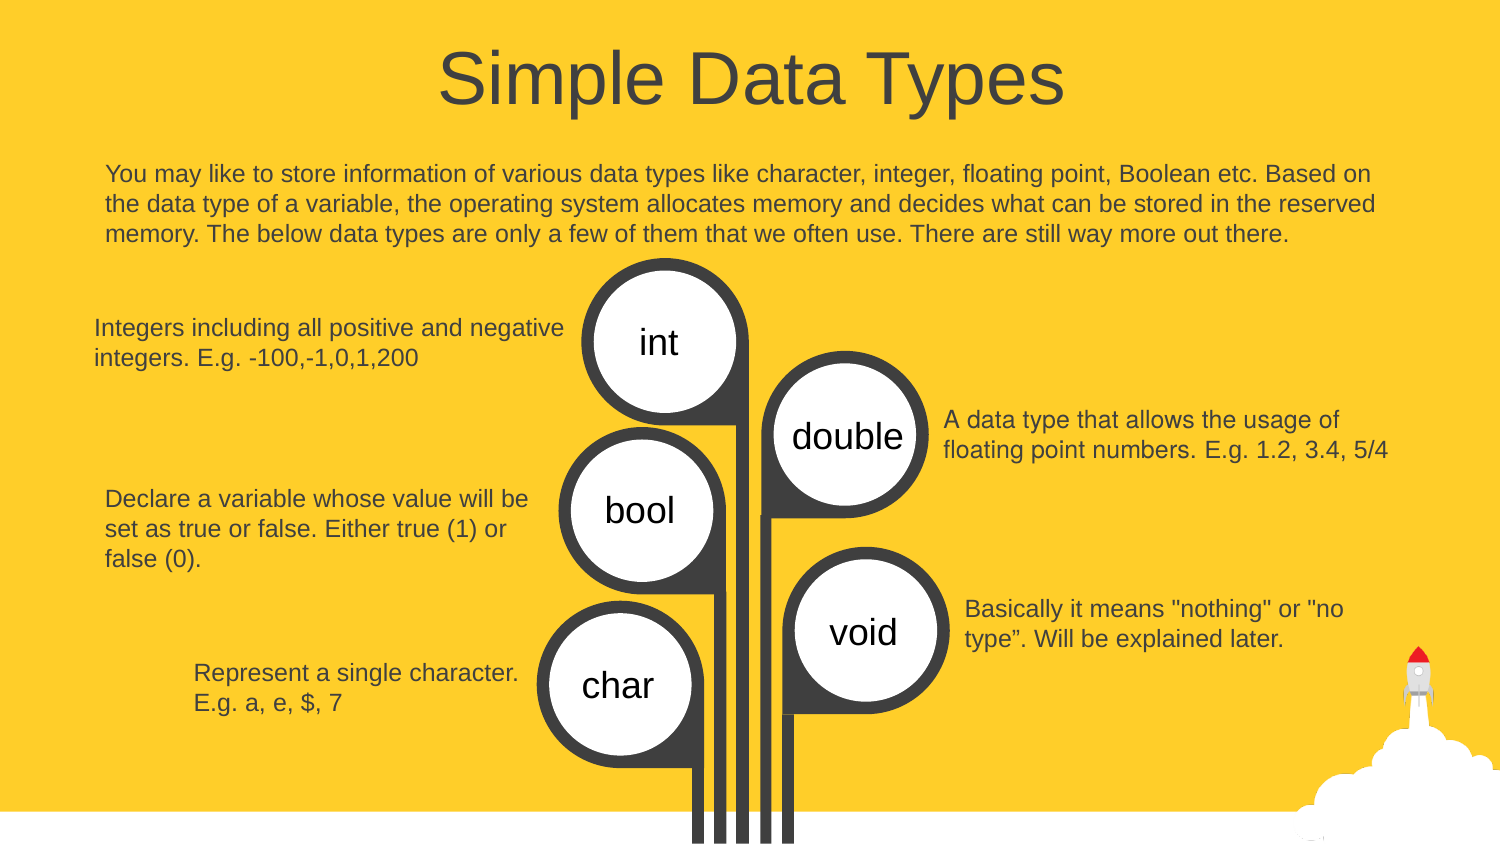

# Simple Data Types
You may like to store information of various data types like character, integer, floating point, Boolean etc. Based on the data type of a variable, the operating system allocates memory and decides what can be stored in the reserved memory. The below data types are only a few of them that we often use. There are still way more out there.

Integers including all positive and negative integers. E.g. -100,-1,0,1,200
int

A data type that allows the usage of floating point numbers. E.g. 1.2, 3.4, 5/4
double

Declare a variable whose value will be set as true or false. Either true (1) or false (0).
bool

Basically it means "nothing" or "no type”. Will be explained later.

void

Represent a single character.
E.g. a, e, $, 7
char